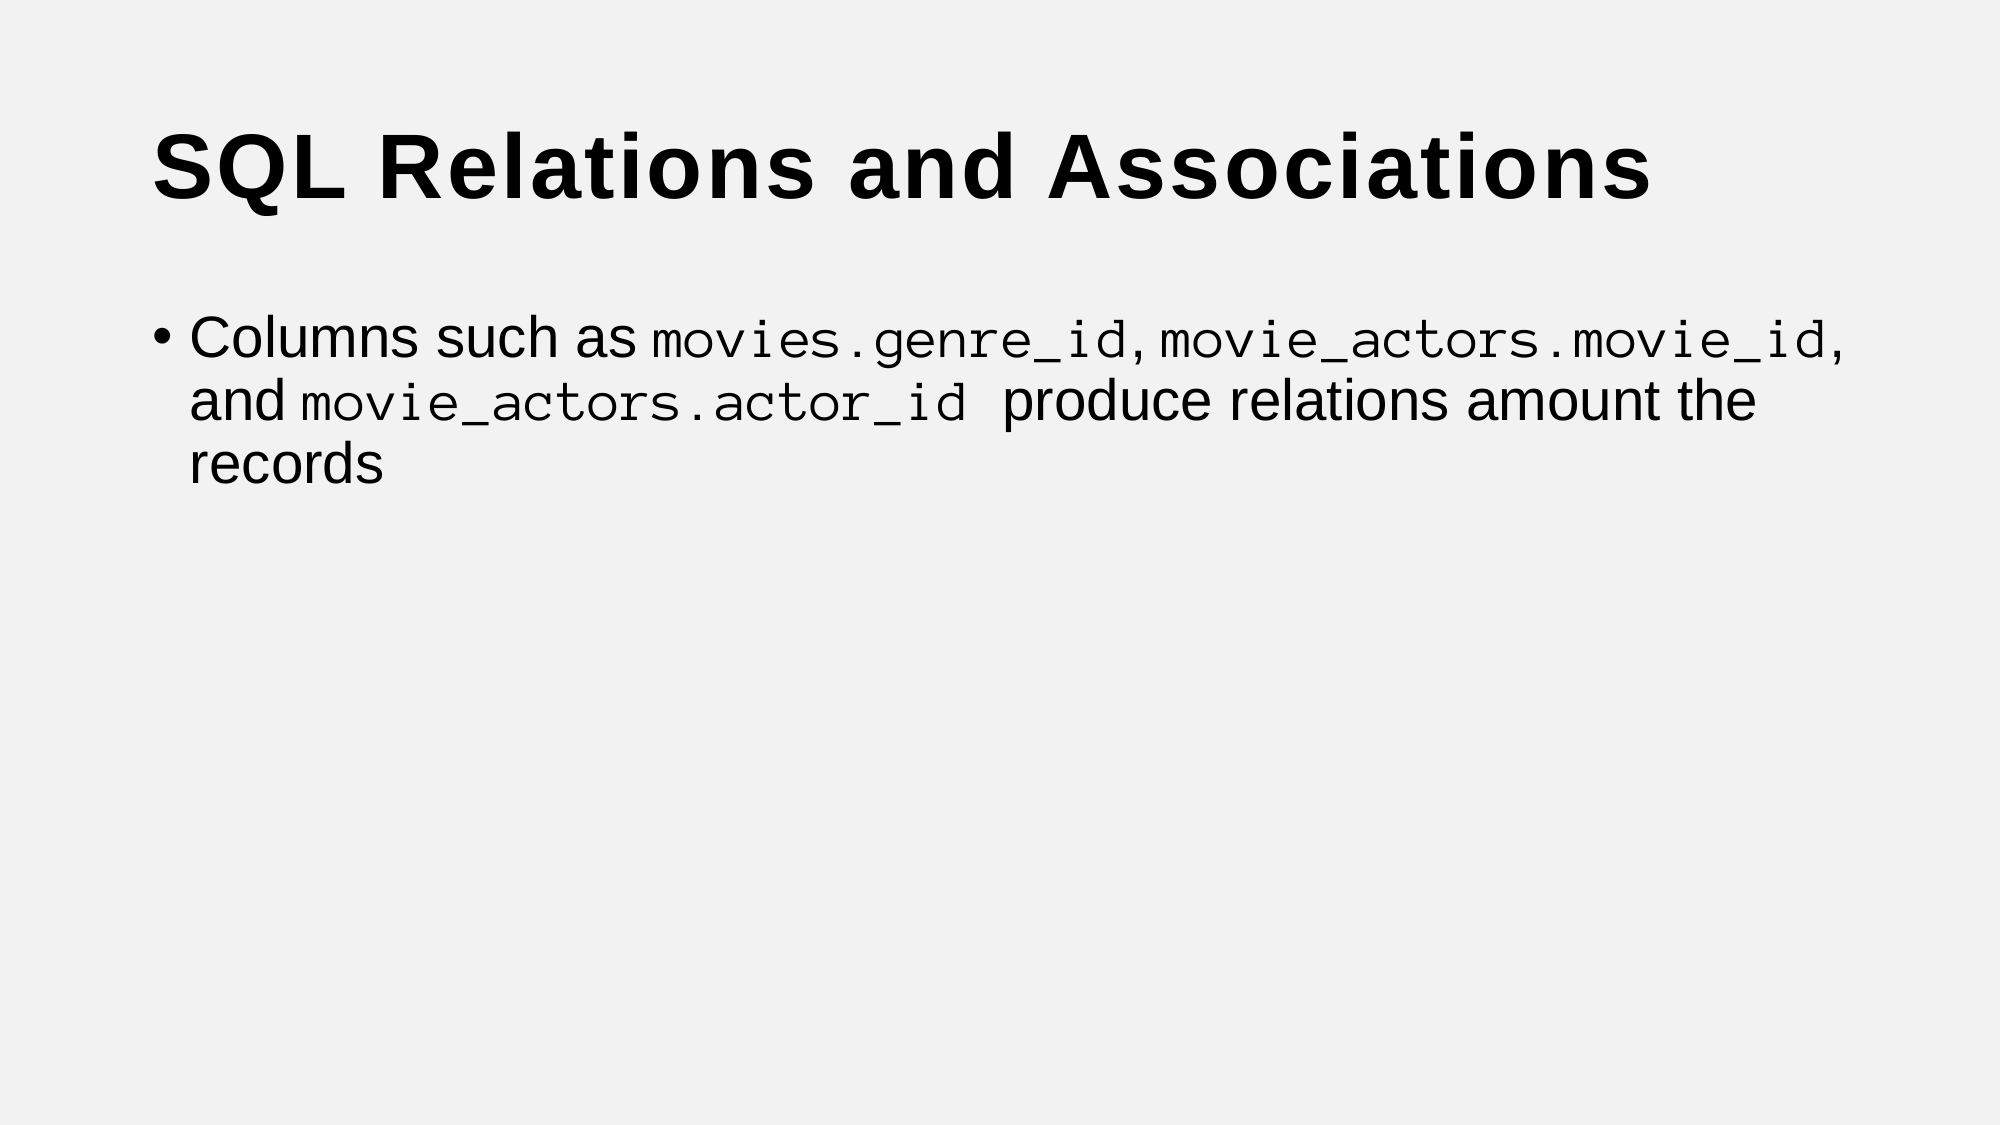

# SQL Relations and Associations
Columns such as movies.genre_id, movie_actors.movie_id, and movie_actors.actor_id produce relations amount the records